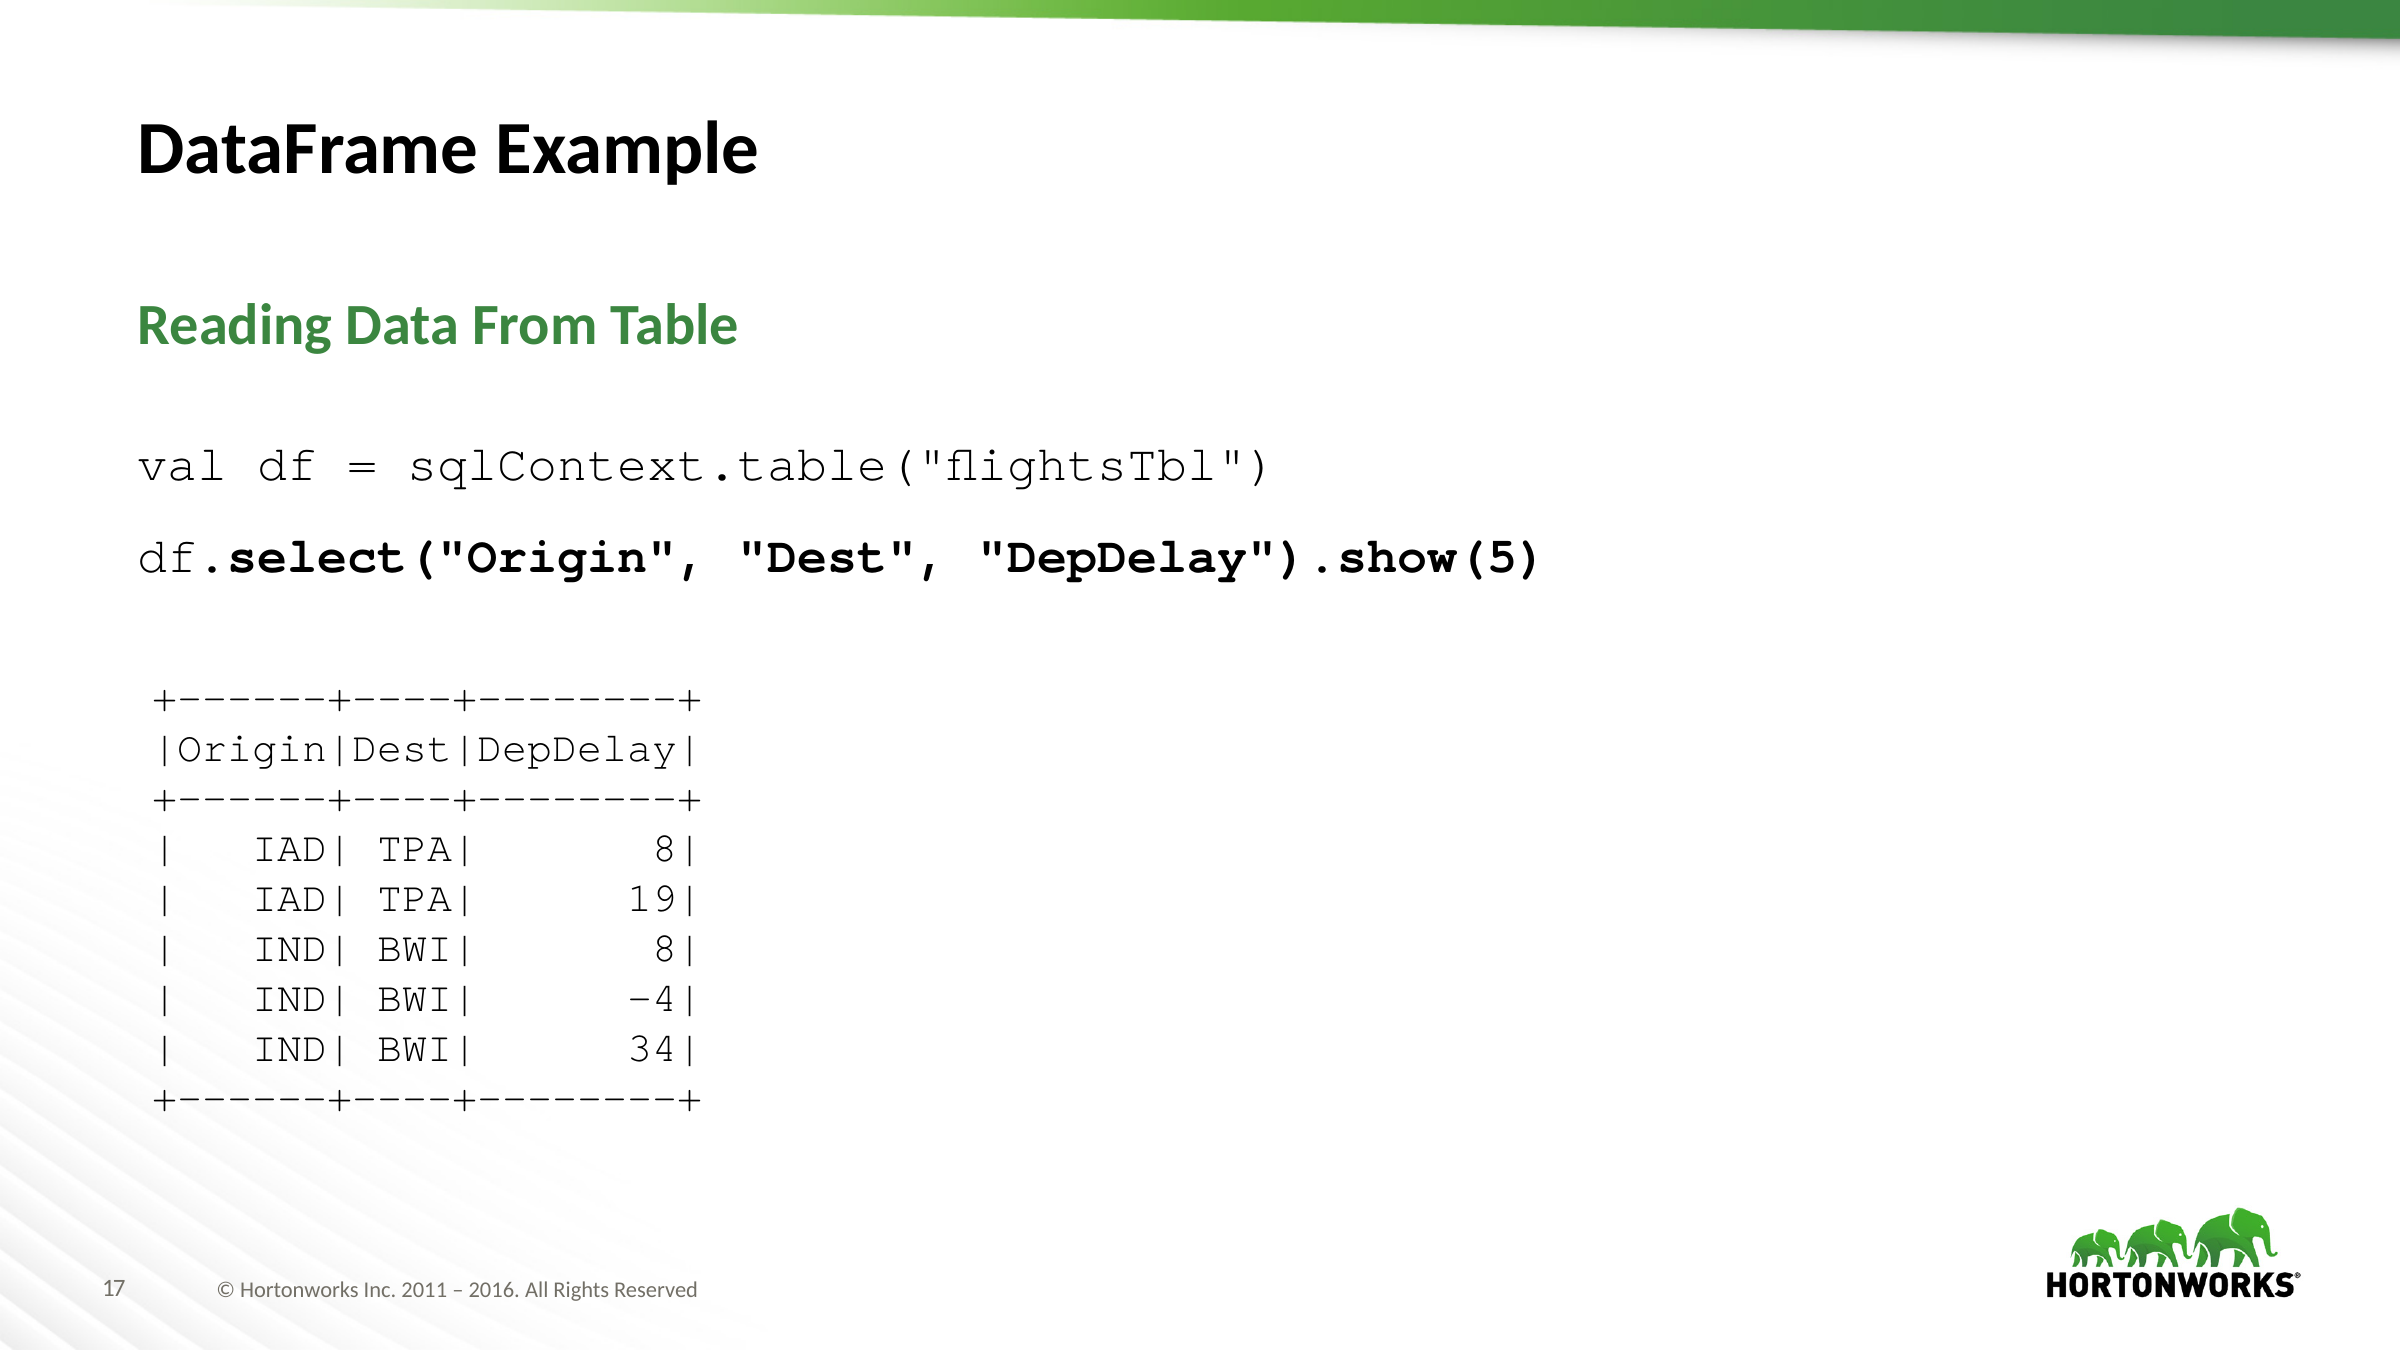

# DataFrame Example
Reading Data From Table
val df = sqlContext.table("flightsTbl")
df.select("Origin", "Dest", "DepDelay").show(5)
+------+----+--------+
|Origin|Dest|DepDelay|
+------+----+--------+
|   IAD| TPA|       8|
|   IAD| TPA|      19|
|   IND| BWI|       8|
|   IND| BWI|      -4|
|   IND| BWI|      34|
+------+----+--------+